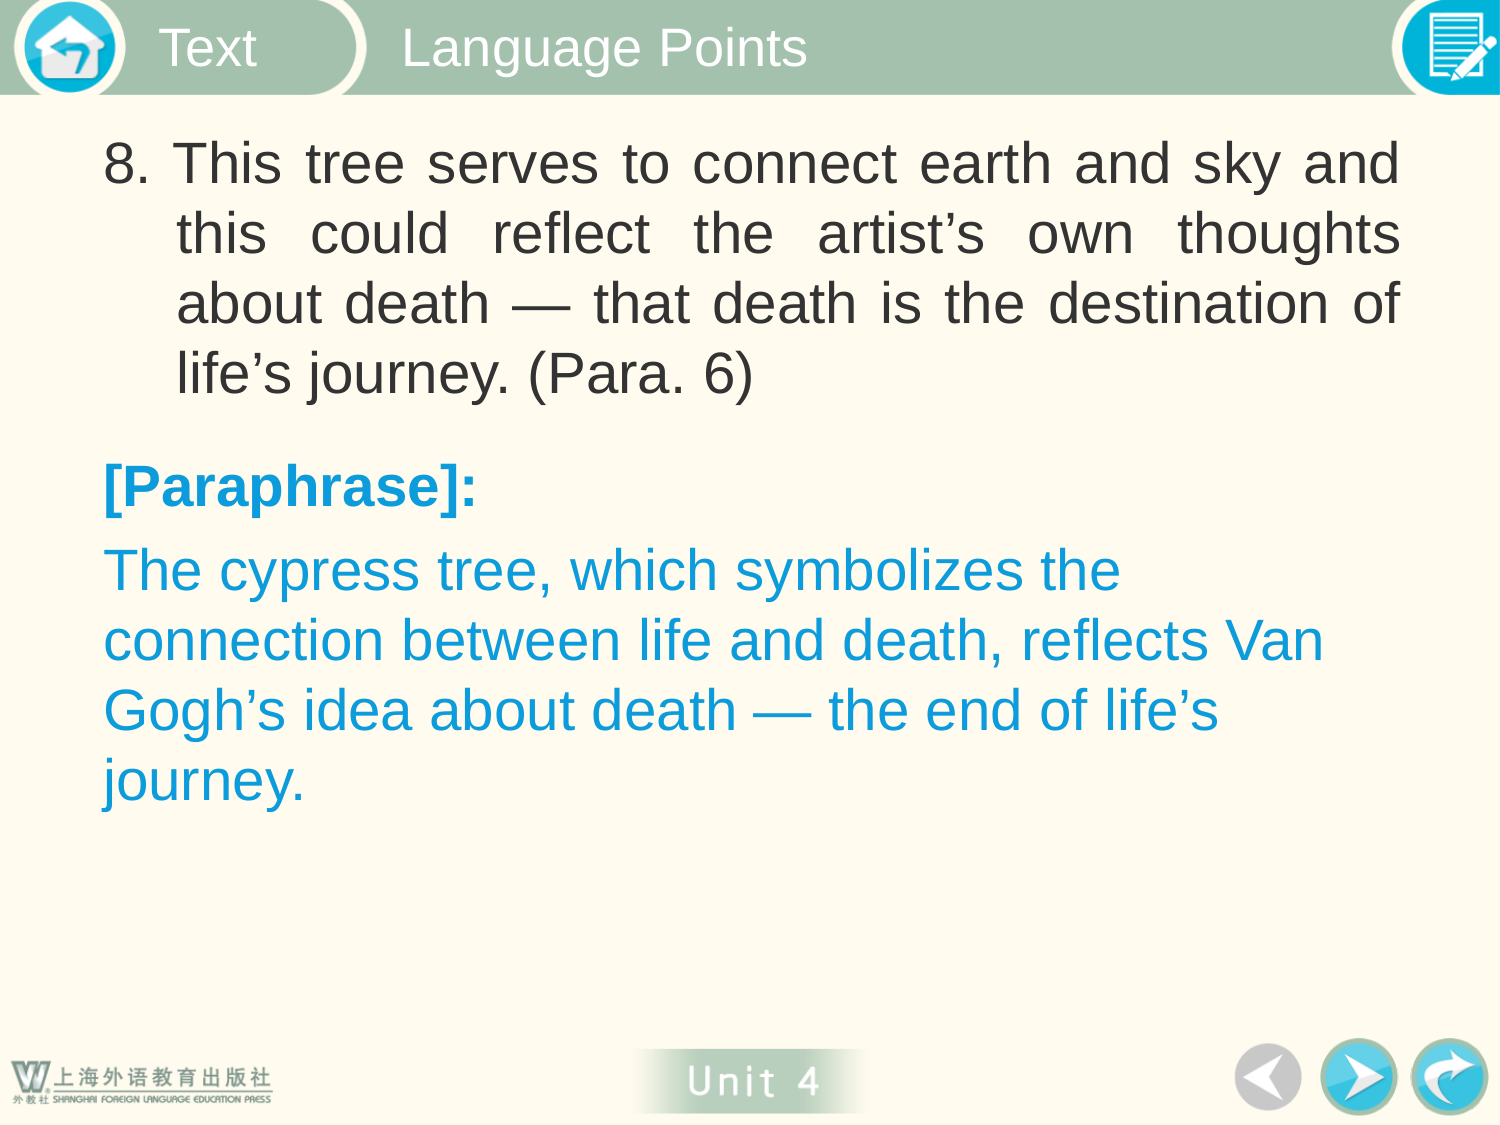

Language Points

8. This tree serves to connect earth and sky and this could reflect the artist’s own thoughts about death — that death is the destination of life’s journey. (Para. 6)
[Paraphrase]:
The cypress tree, which symbolizes the connection between life and death, reflects Van Gogh’s idea about death — the end of life’s journey.